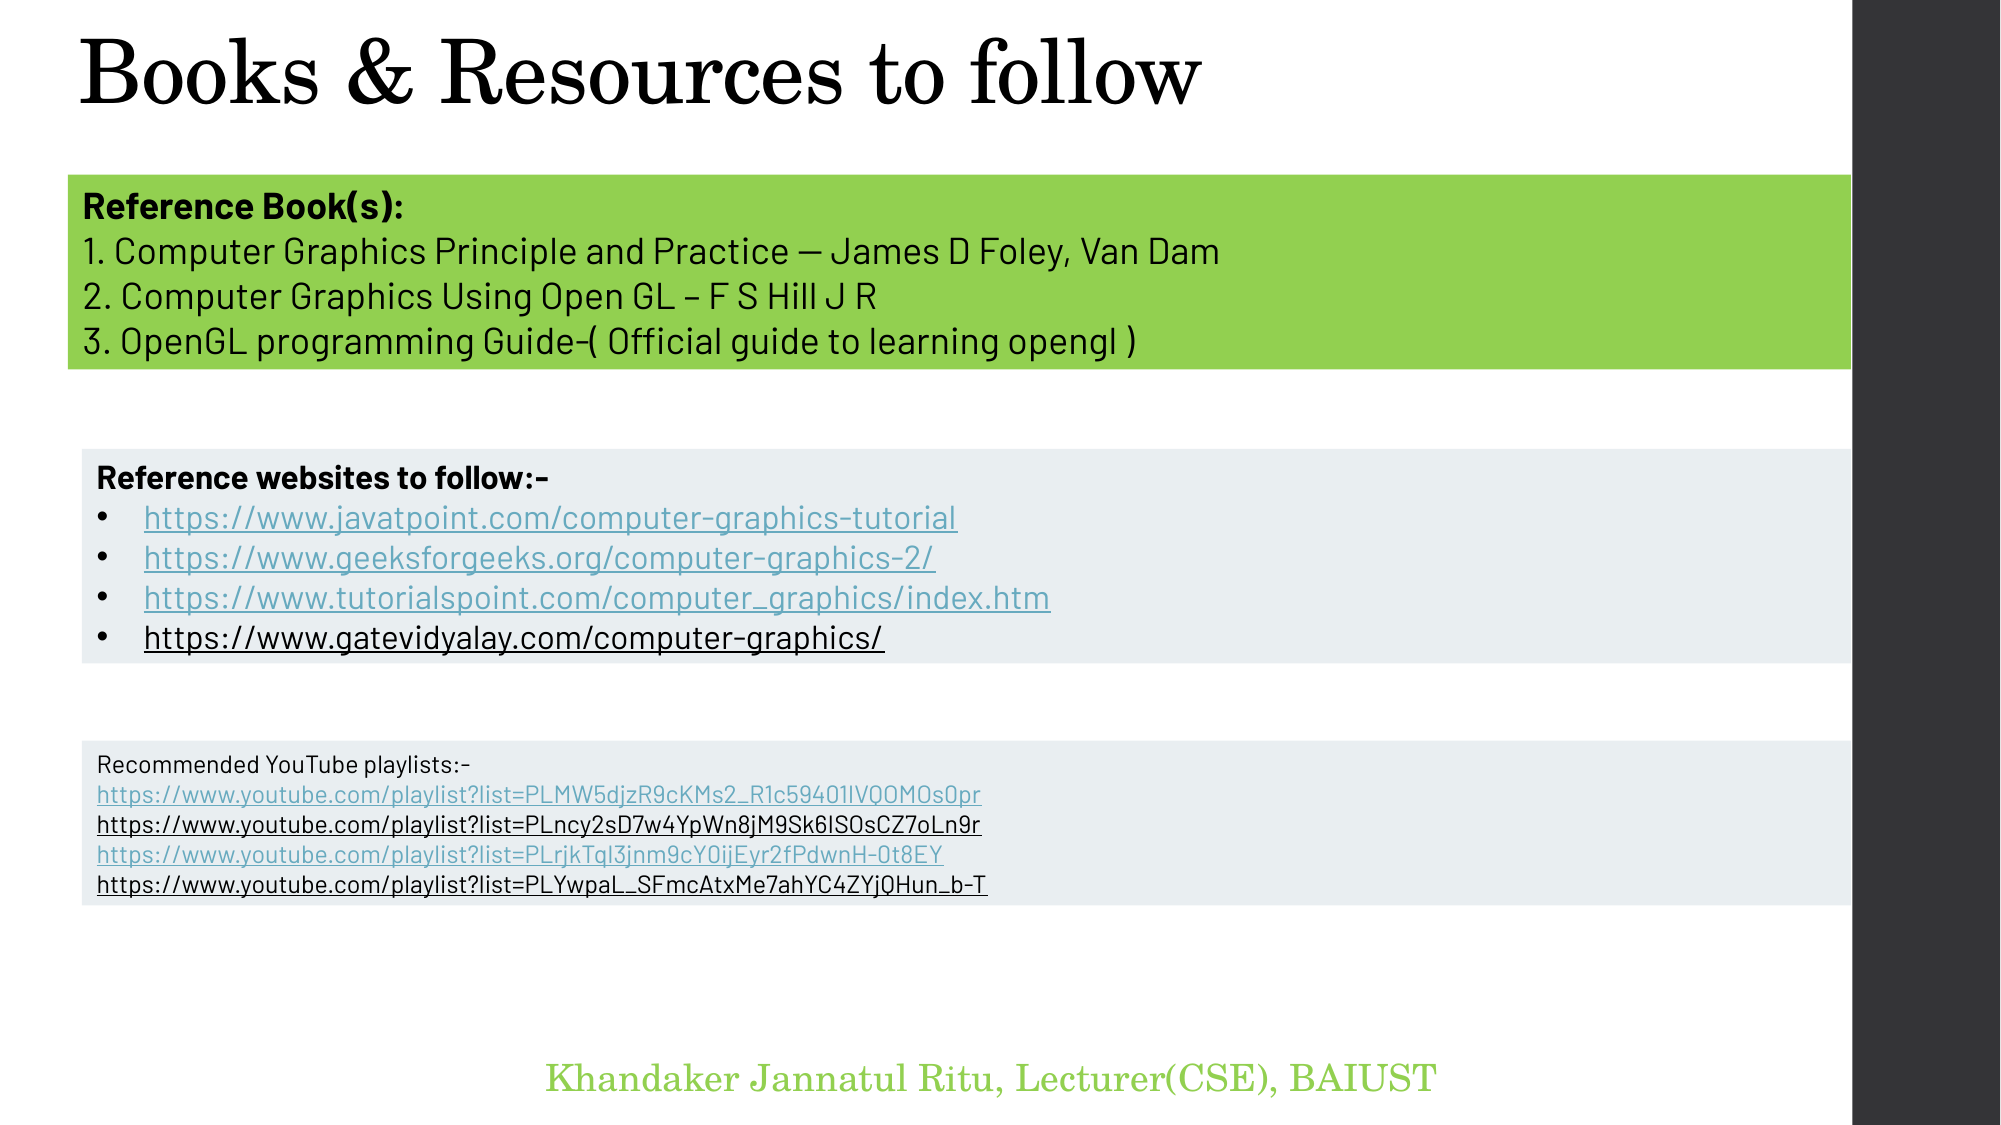

# Books & Resources to follow
Reference Book(s):
1. Computer Graphics Principle and Practice -- James D Foley, Van Dam
2. Computer Graphics Using Open GL – F S Hill J R
3. OpenGL programming Guide-( Official guide to learning opengl )
Reference websites to follow:-
https://www.javatpoint.com/computer-graphics-tutorial
https://www.geeksforgeeks.org/computer-graphics-2/
https://www.tutorialspoint.com/computer_graphics/index.htm
https://www.gatevidyalay.com/computer-graphics/
Recommended YouTube playlists:-
https://www.youtube.com/playlist?list=PLMW5djzR9cKMs2_R1c59401IVQOMOs0pr
https://www.youtube.com/playlist?list=PLncy2sD7w4YpWn8jM9Sk6ISOsCZ7oLn9r
https://www.youtube.com/playlist?list=PLrjkTql3jnm9cY0ijEyr2fPdwnH-0t8EY
https://www.youtube.com/playlist?list=PLYwpaL_SFmcAtxMe7ahYC4ZYjQHun_b-T
Khandaker Jannatul Ritu, Lecturer(CSE), BAIUST